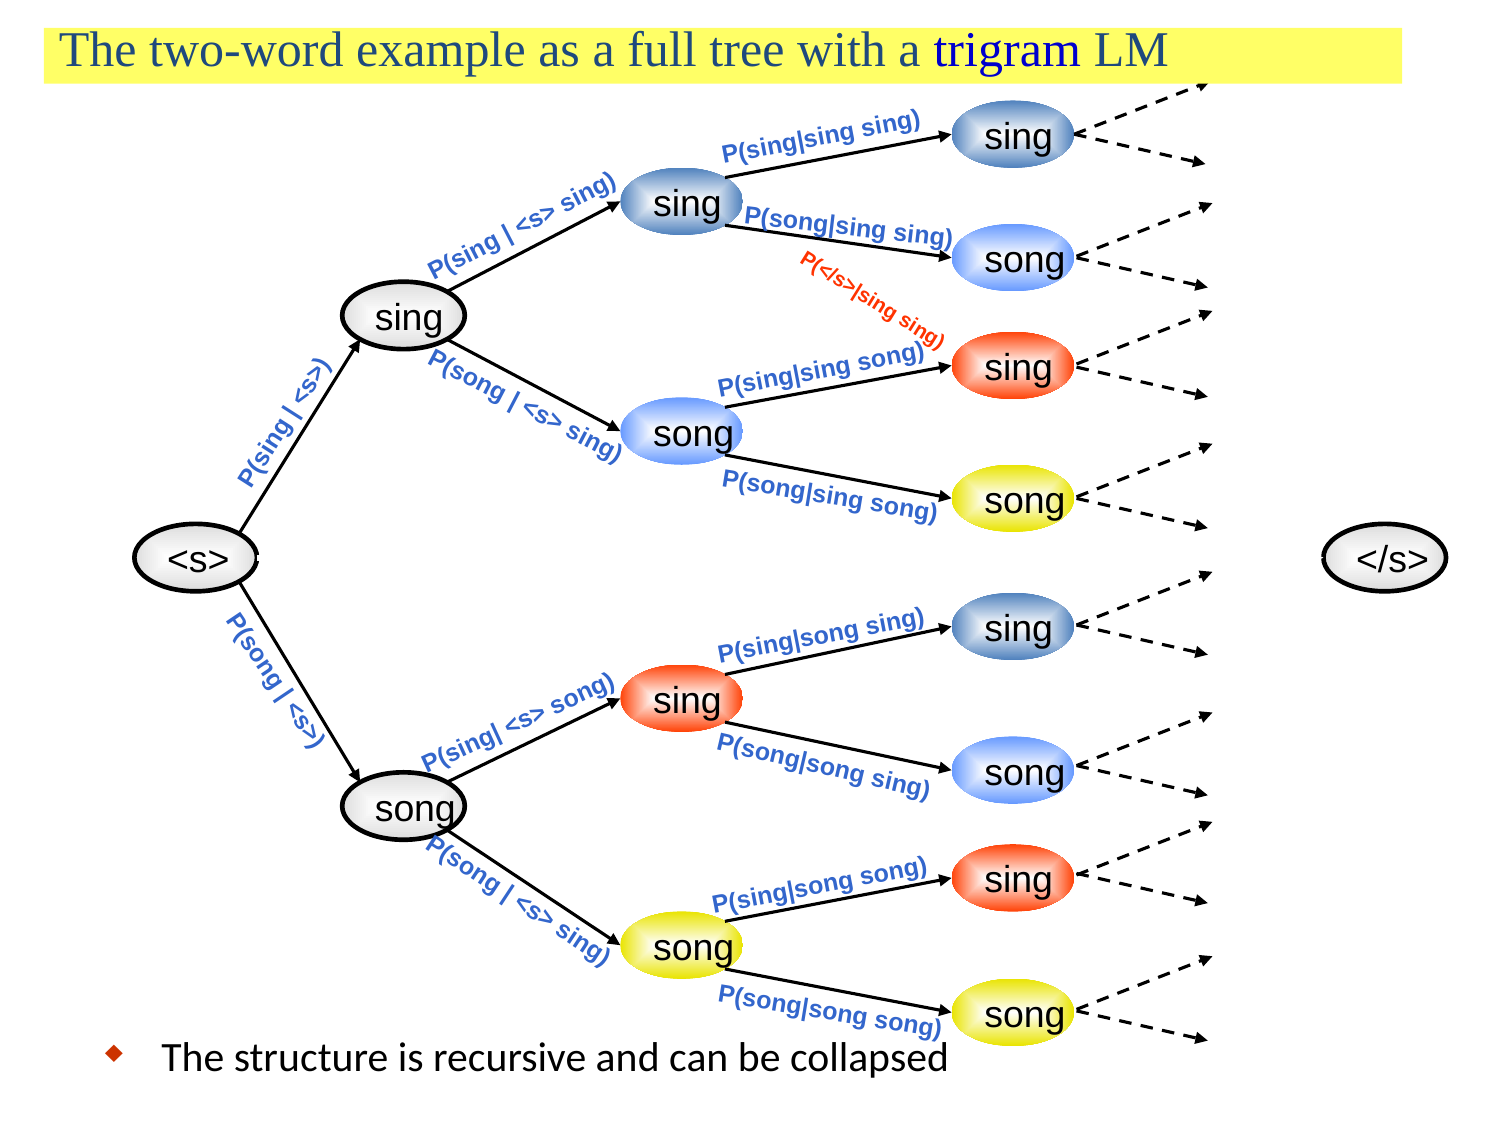

The two-word example as a full tree with a trigram LM
sing
P(sing|sing sing)
sing
P(sing | <s> sing)
P(song|sing sing)
song
P(</s>|sing sing)
sing
sing
P(sing|sing song)
P(song | <s> sing)
song
P(sing | <s>)
song
P(song|sing song)
<s>
</s>
sing
P(sing|song sing)
P(song | <s>)
sing
P(sing| <s> song)
song
P(song|song sing)
song
sing
P(sing|song song)
P(song | <s> sing)
song
song
P(song|song song)
The structure is recursive and can be collapsed